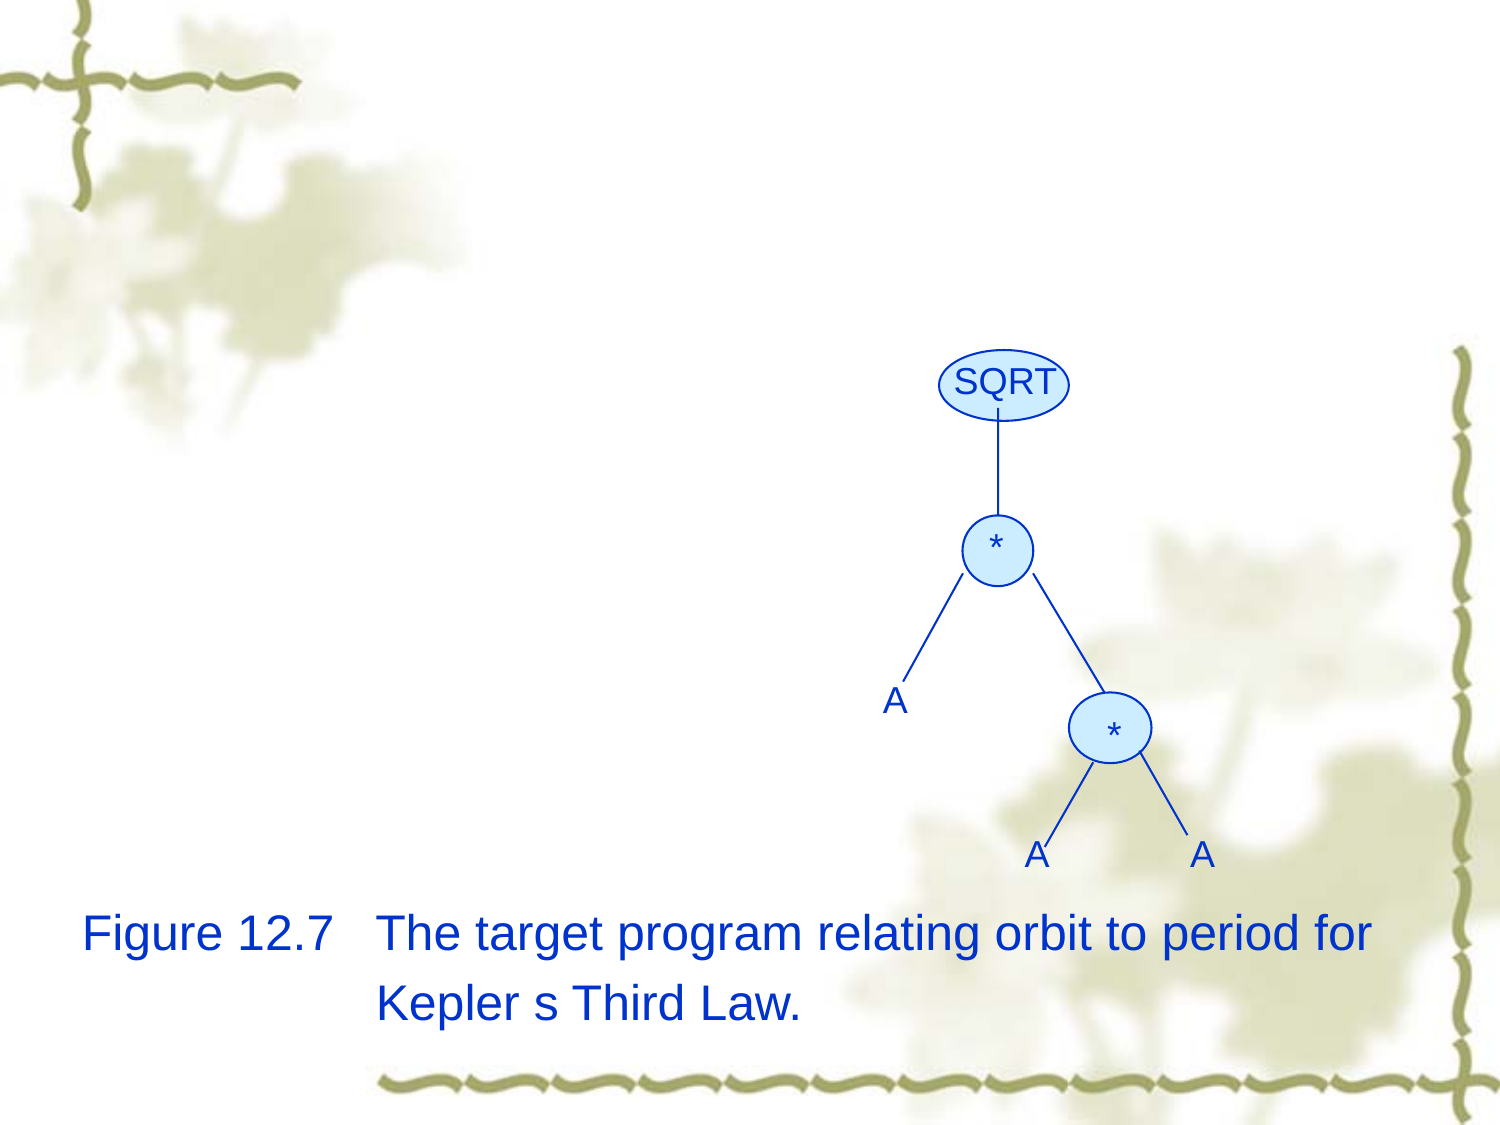

#

SQRT

*

A

*

A
A
 Figure 12.7   The target program relating orbit to period for
                      Kepler s Third Law.